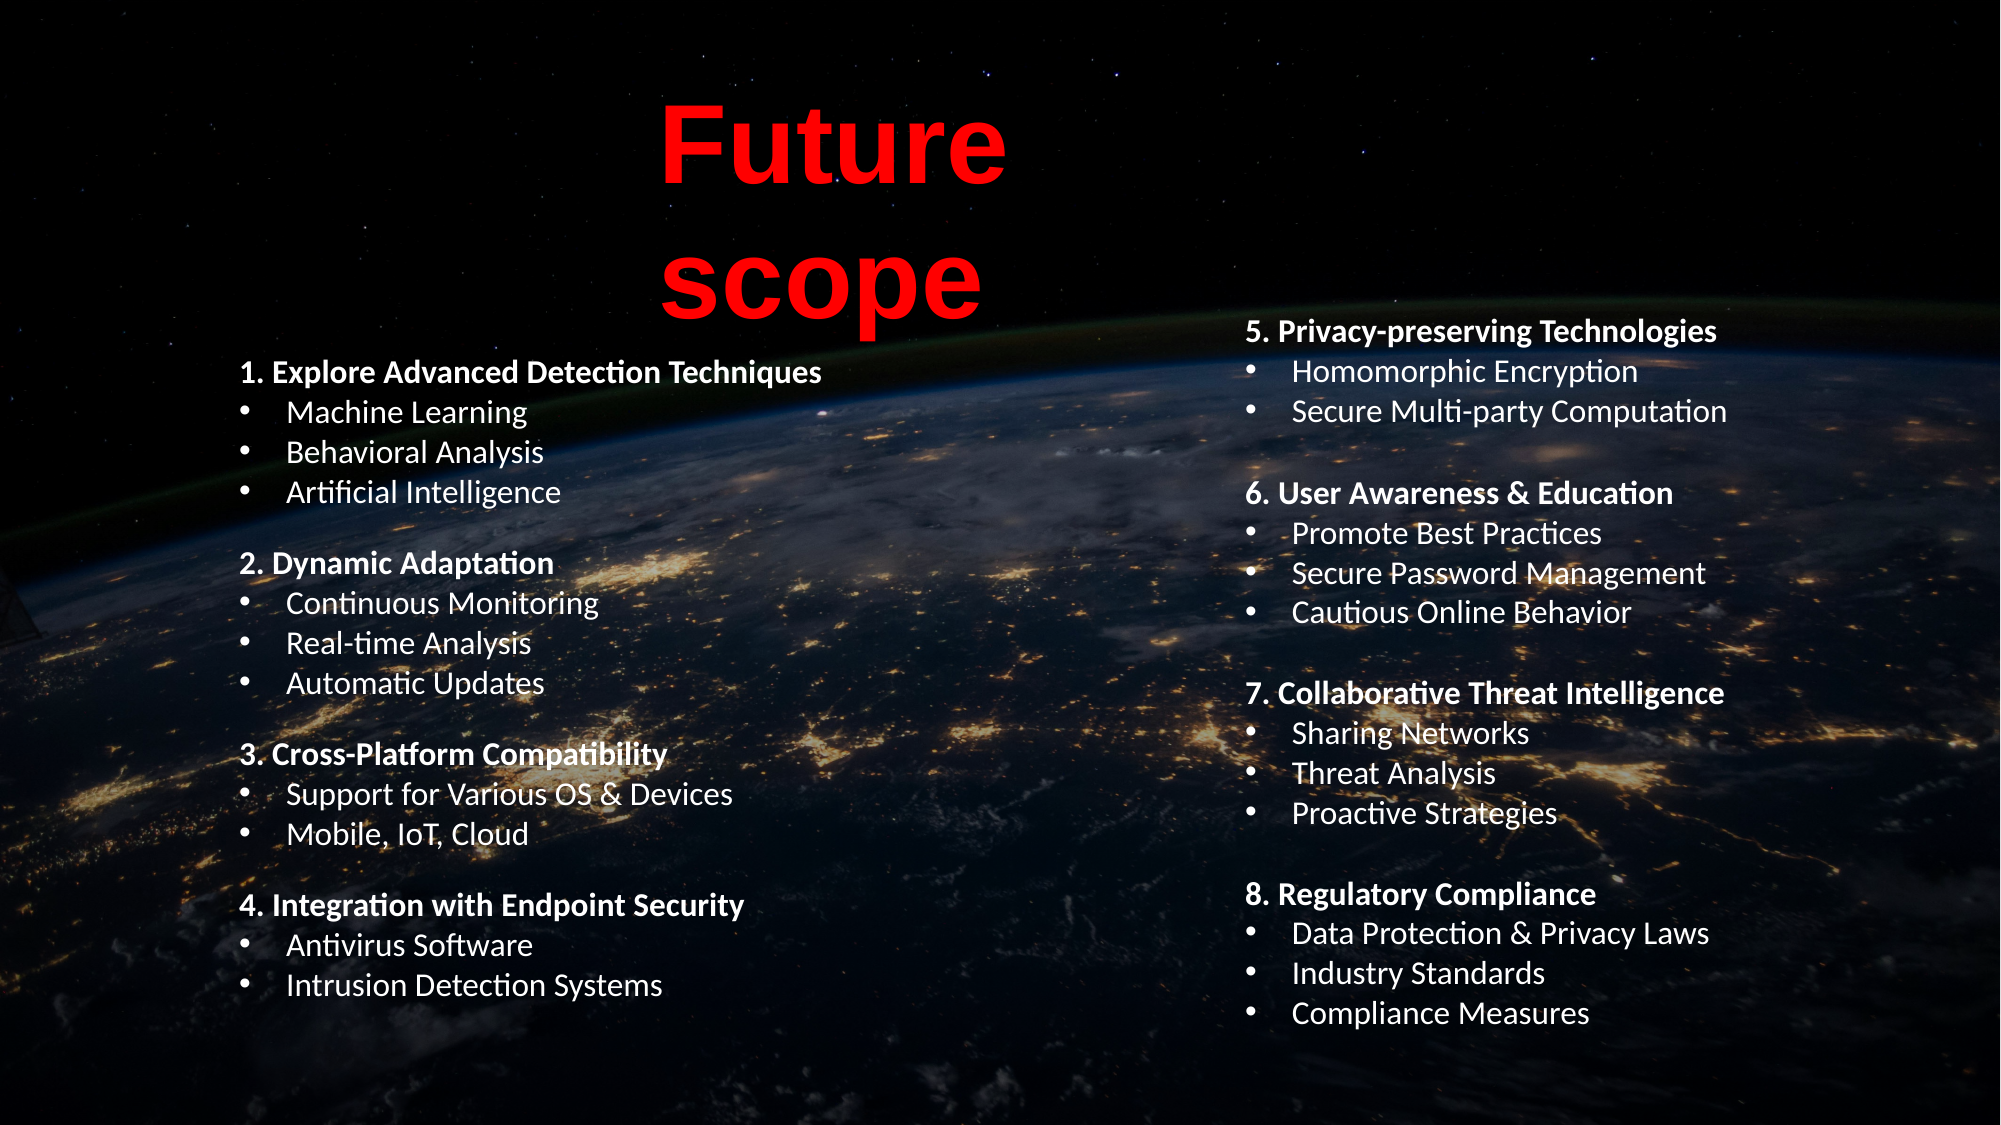

Future scope
5. Privacy-preserving Technologies
Homomorphic Encryption
Secure Multi-party Computation
1. Explore Advanced Detection Techniques
Machine Learning
Behavioral Analysis
Artificial Intelligence
6. User Awareness & Education
Promote Best Practices
Secure Password Management
Cautious Online Behavior
2. Dynamic Adaptation
Continuous Monitoring
Real-time Analysis
Automatic Updates
7. Collaborative Threat Intelligence
Sharing Networks
Threat Analysis
Proactive Strategies
3. Cross-Platform Compatibility
Support for Various OS & Devices
Mobile, IoT, Cloud
8. Regulatory Compliance
Data Protection & Privacy Laws
Industry Standards
Compliance Measures
4. Integration with Endpoint Security
Antivirus Software
Intrusion Detection Systems